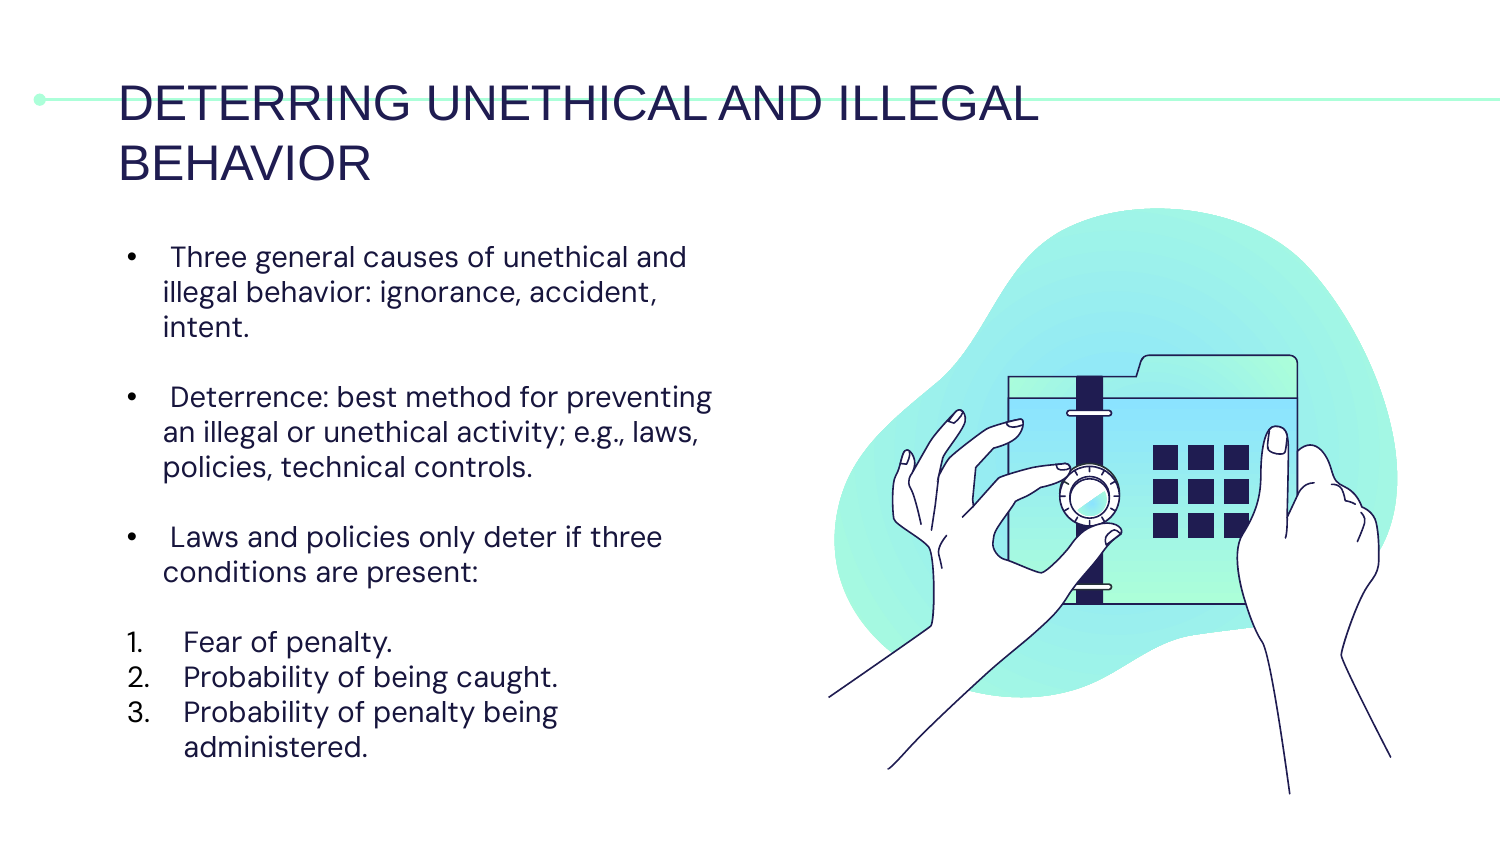

# DETERRING UNETHICAL AND ILLEGAL BEHAVIOR

 Three general causes of unethical and illegal behavior: ignorance, accident, intent.
 Deterrence: best method for preventing an illegal or unethical activity; e.g., laws, policies, technical controls.

 Laws and policies only deter if three conditions are present:

Fear of penalty.
Probability of being caught.
Probability of penalty being administered.